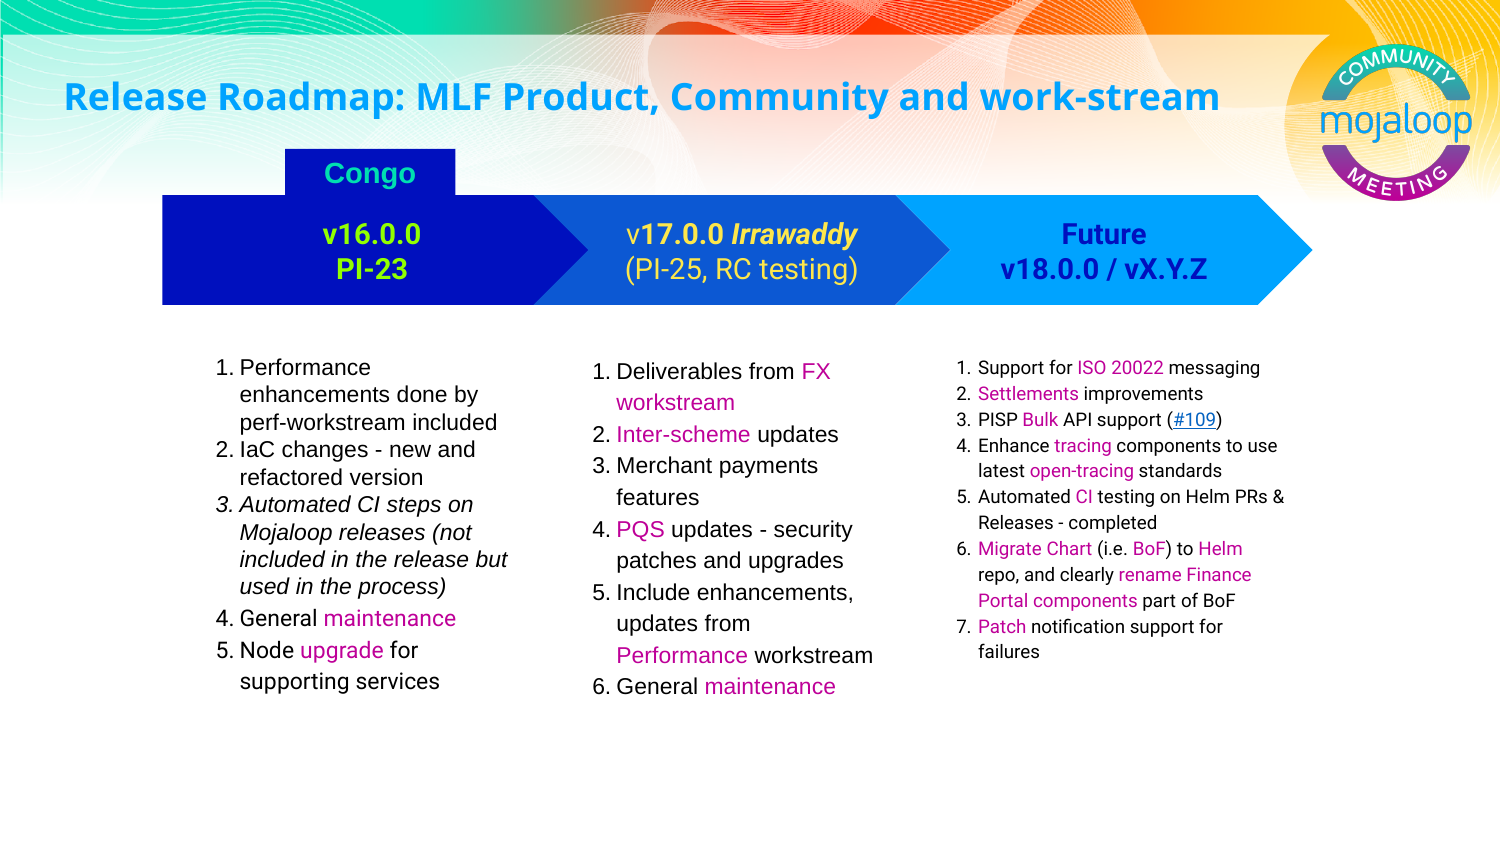

# Release Roadmap: MLF Product, Community and work-stream
Congo
v17.0.0 Irrawaddy
(PI-25, RC testing)
Deliverables from FX workstream
Inter-scheme updates
Merchant payments features
PQS updates - security patches and upgrades
Include enhancements, updates from Performance workstream
General maintenance
Future
v18.0.0 / vX.Y.Z
Support for ISO 20022 messaging
Settlements improvements
PISP Bulk API support (#109)
Enhance tracing components to use latest open-tracing standards
Automated CI testing on Helm PRs & Releases - completed
Migrate Chart (i.e. BoF) to Helm repo, and clearly rename Finance Portal components part of BoF
Patch notification support for failures
v16.0.0
PI-23
Performance enhancements done by perf-workstream included
IaC changes - new and refactored version
Automated CI steps on Mojaloop releases (not included in the release but used in the process)
General maintenance
Node upgrade for supporting services